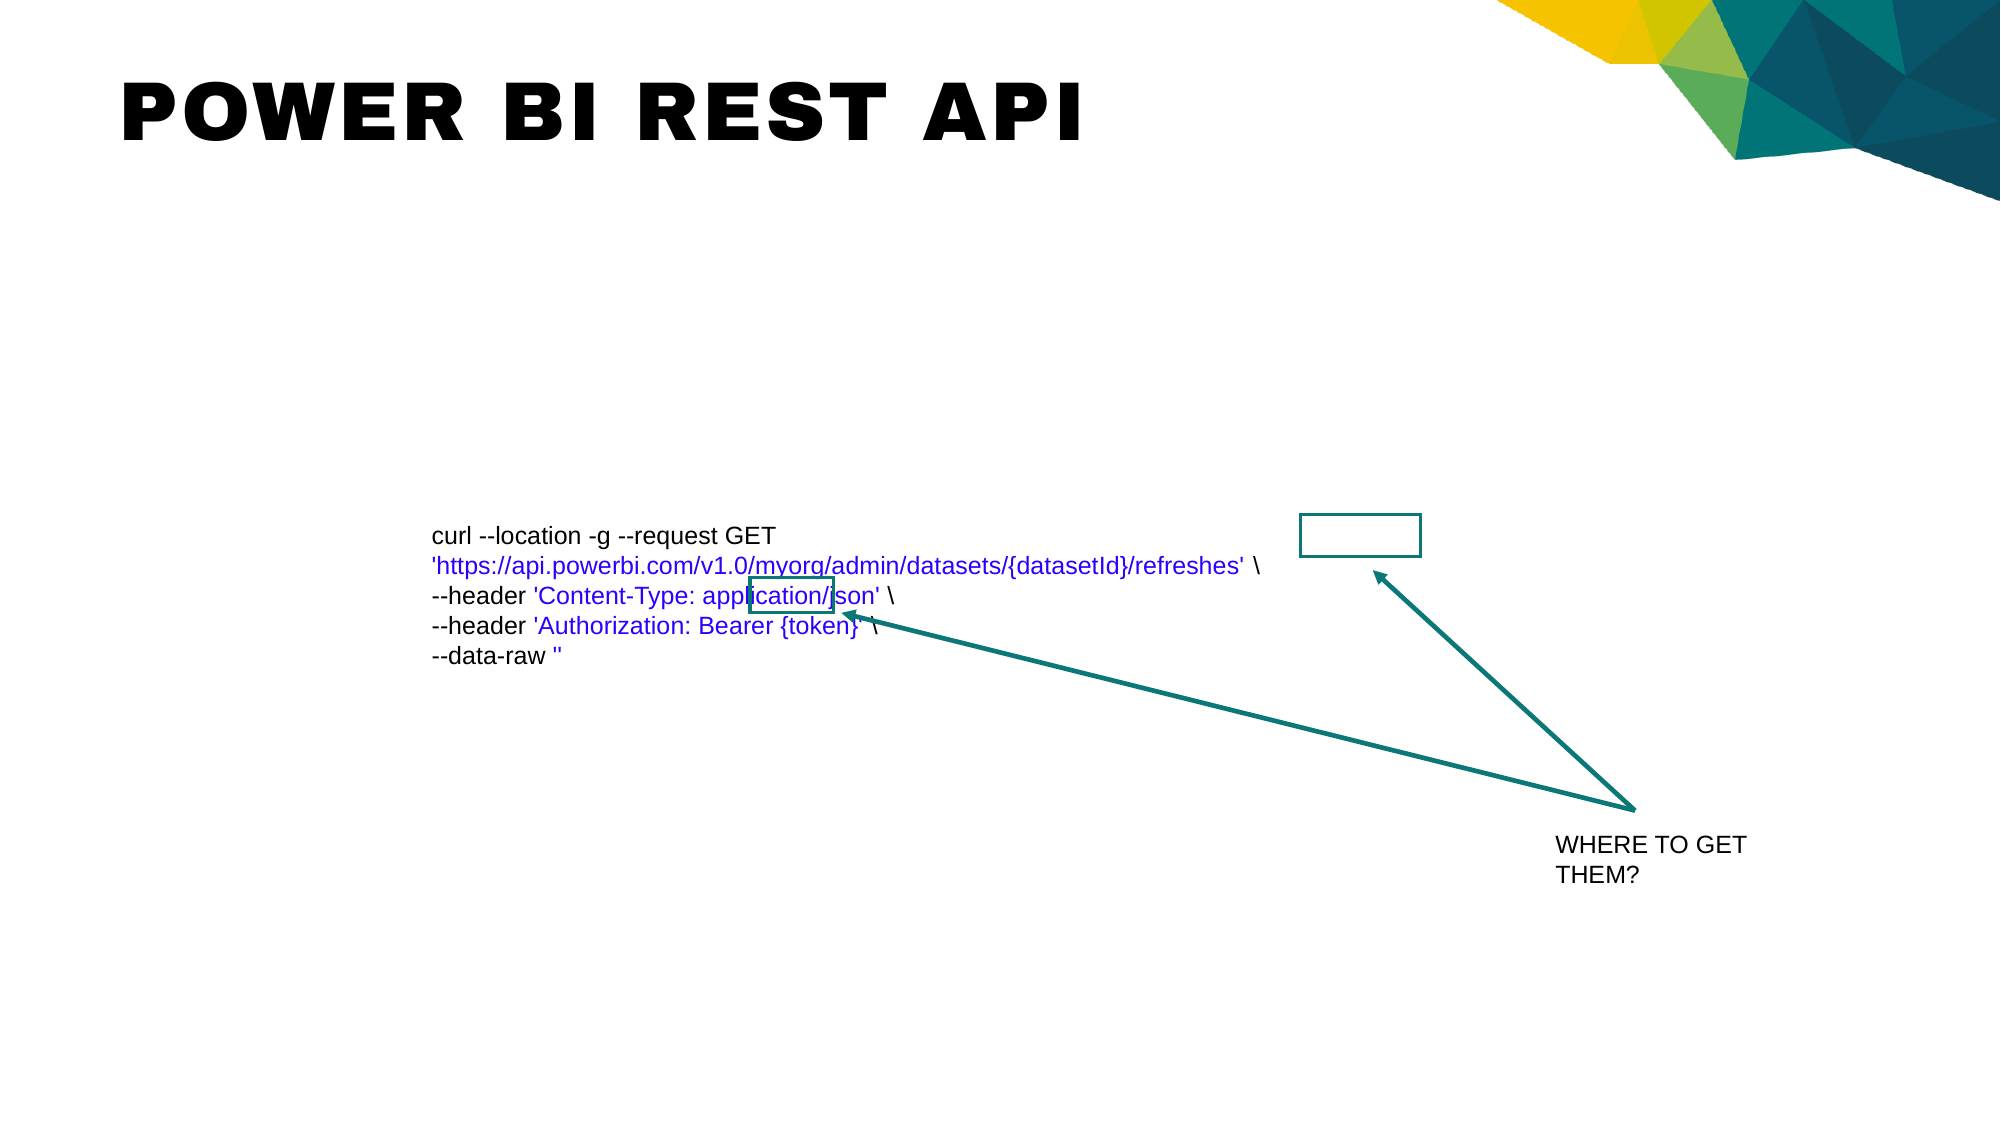

# POWER BI REST API
curl --location -g --request GET 'https://api.powerbi.com/v1.0/myorg/admin/datasets/{datasetId}/refreshes' \
--header 'Content-Type: application/json' \
--header 'Authorization: Bearer {token}' \
--data-raw ''

WHERE TO GET THEM?